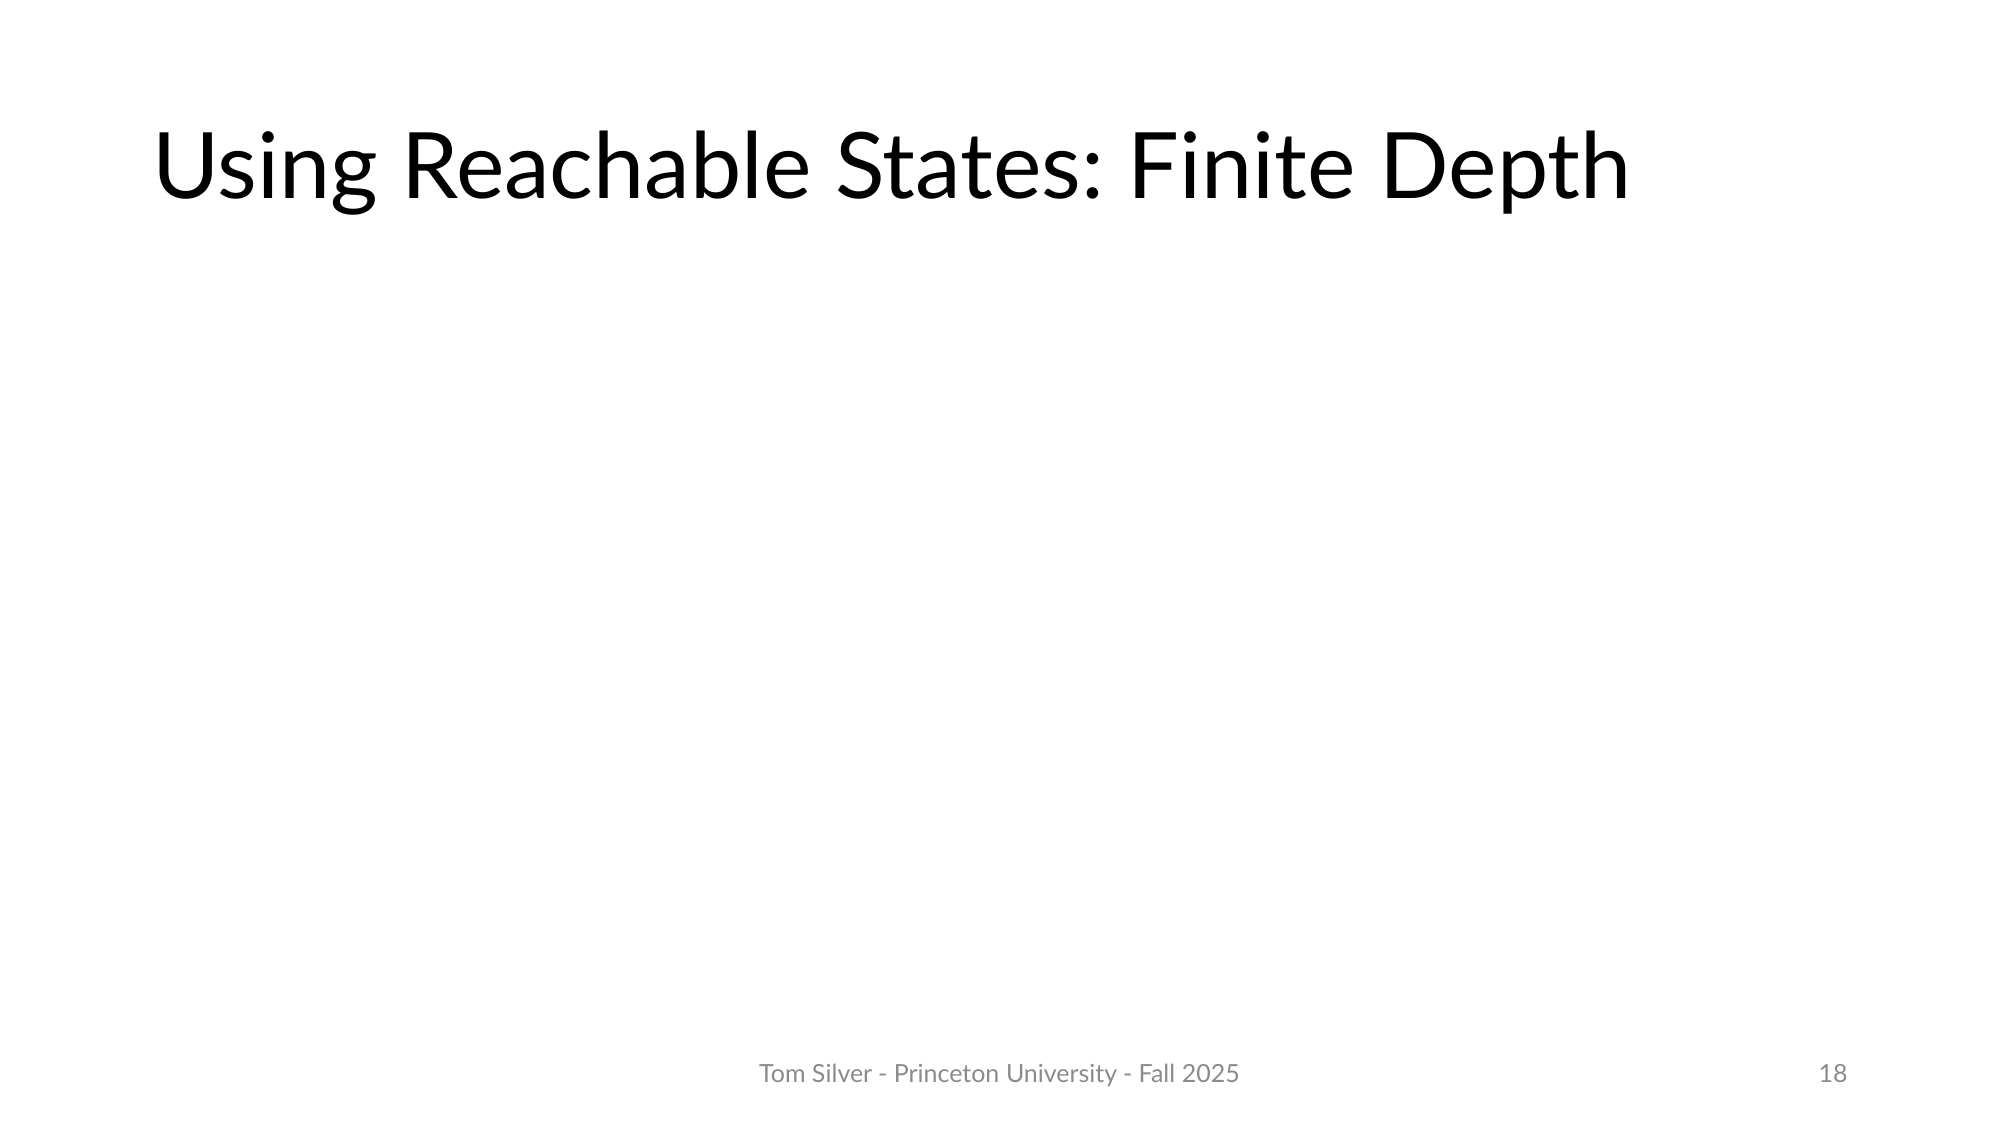

# Using Reachable States: Finite Depth
Tom Silver - Princeton University - Fall 2025
18